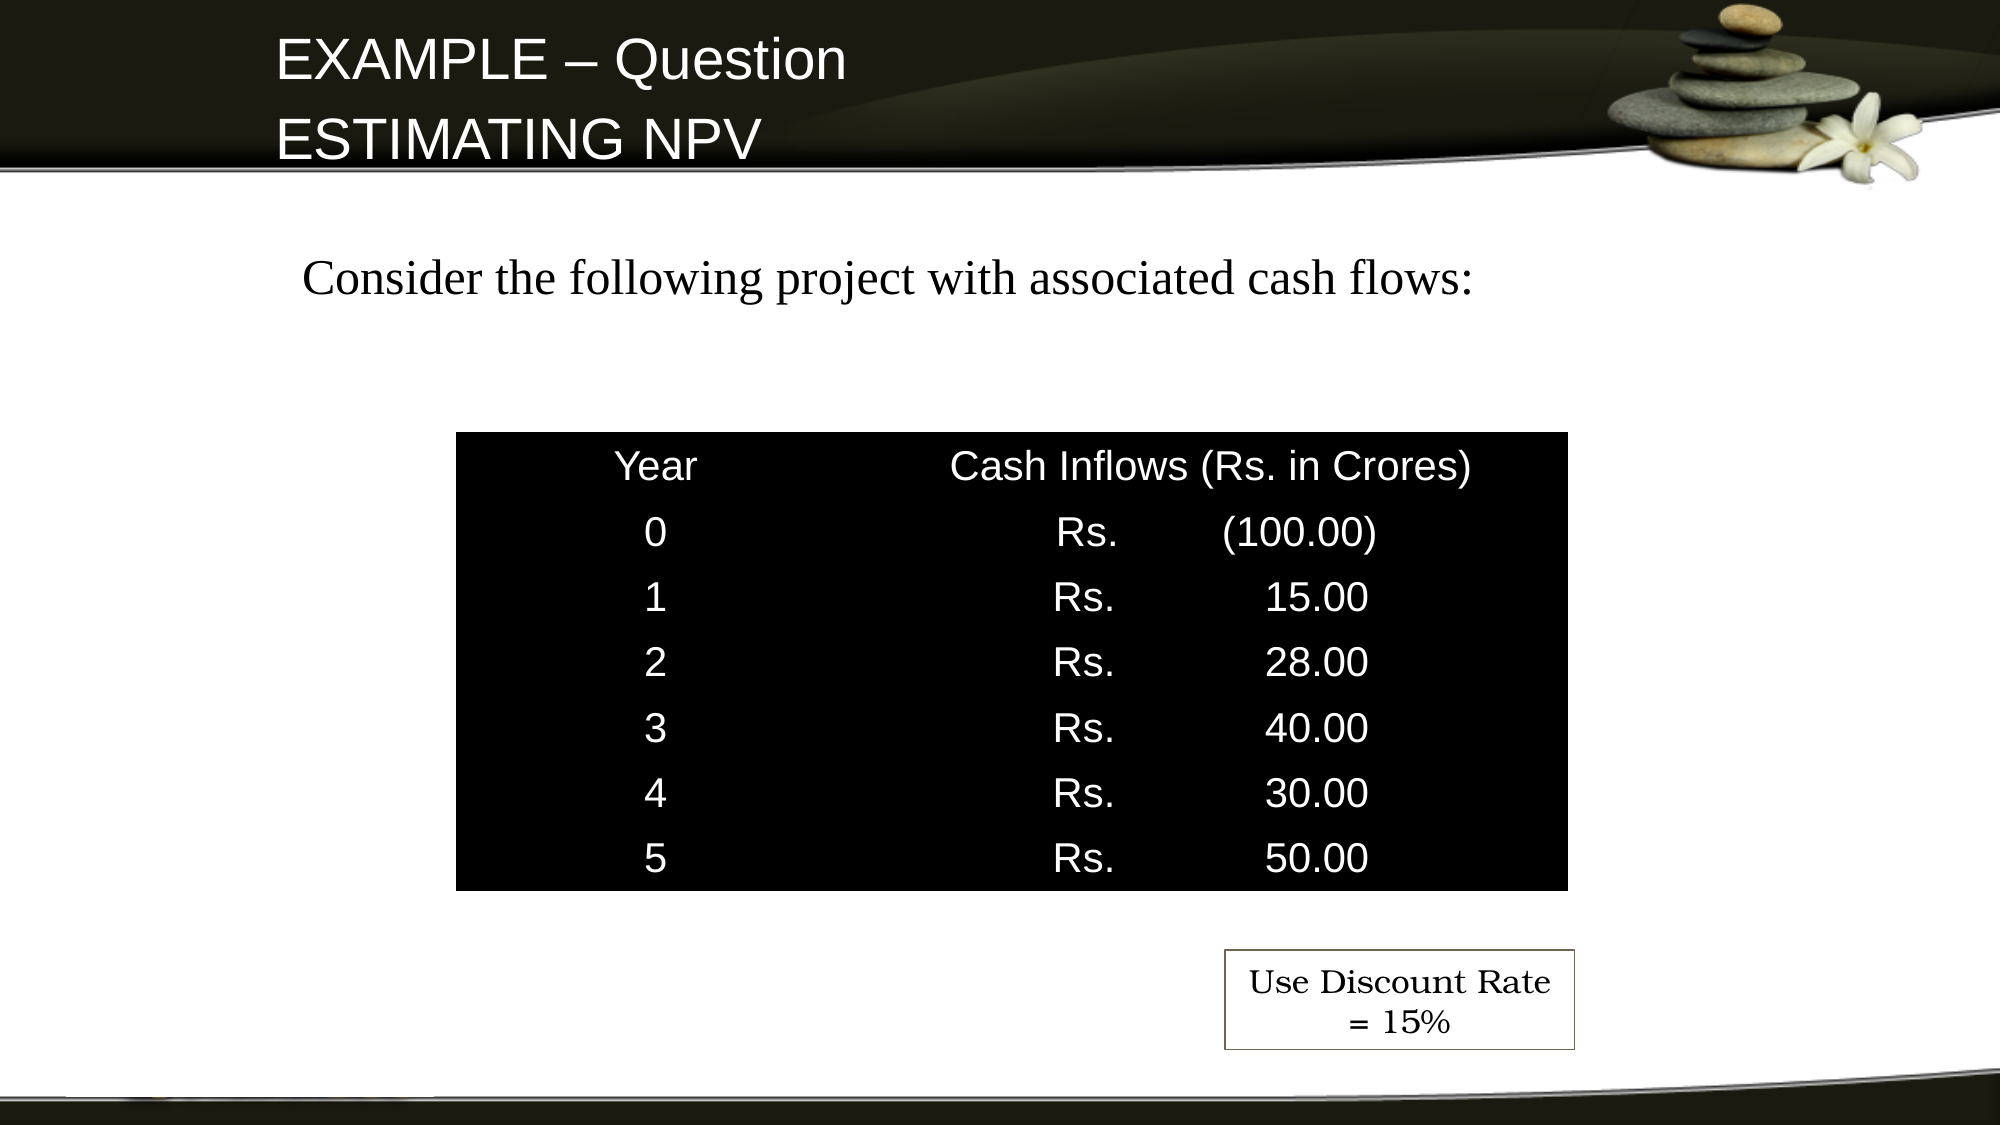

# EXAMPLE – Question ESTIMATING NPV
Consider the following project with associated cash flows:
| Year | Cash Inflows (Rs. in Crores) |
| --- | --- |
| 0 | Rs. (100.00) |
| 1 | Rs. 15.00 |
| 2 | Rs. 28.00 |
| 3 | Rs. 40.00 |
| 4 | Rs. 30.00 |
| 5 | Rs. 50.00 |
Use Discount Rate = 15%